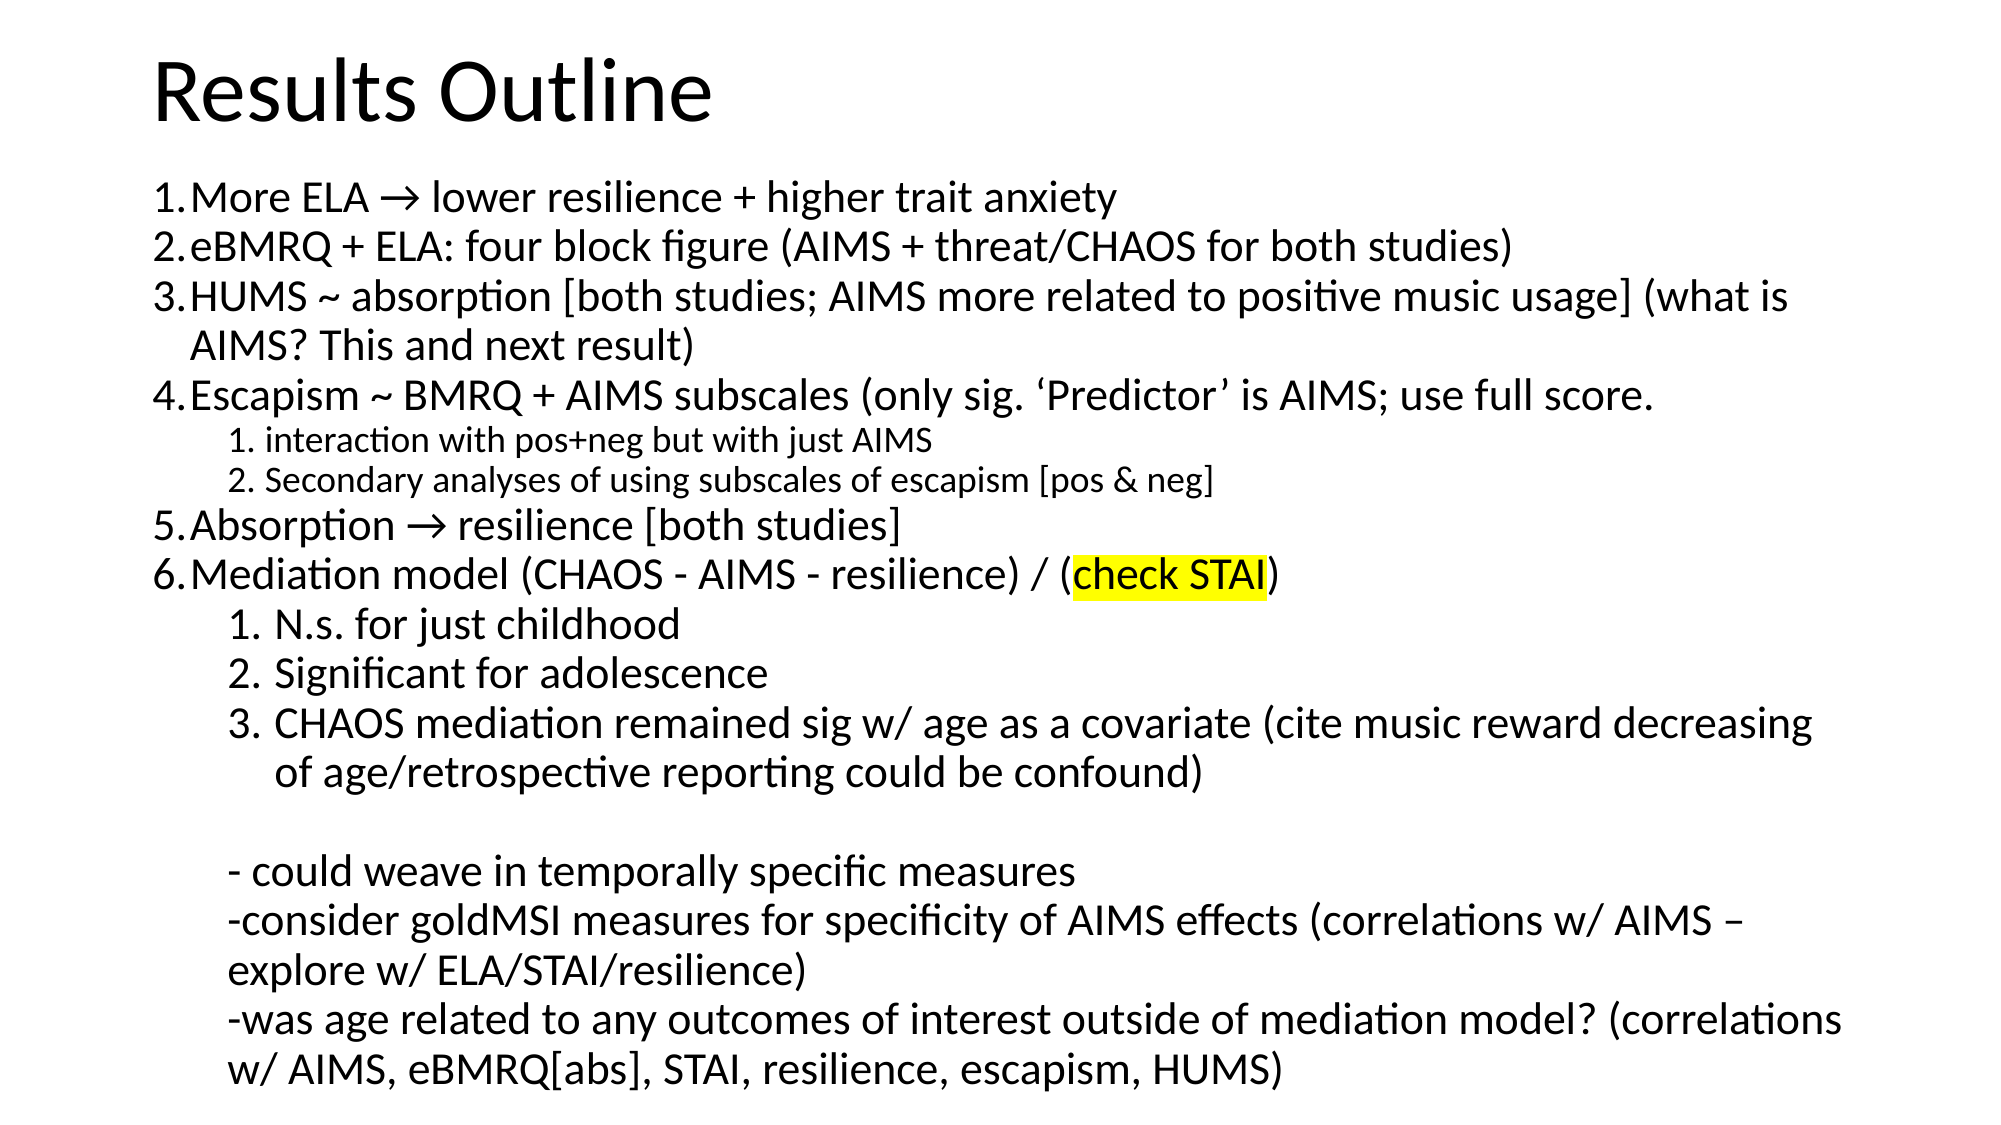

# Results Outline
More ELA → lower resilience + higher trait anxiety
eBMRQ + ELA: four block figure (AIMS + threat/CHAOS for both studies)
HUMS ~ absorption [both studies; AIMS more related to positive music usage] (what is AIMS? This and next result)
Escapism ~ BMRQ + AIMS subscales (only sig. ‘Predictor’ is AIMS; use full score.
interaction with pos+neg but with just AIMS
Secondary analyses of using subscales of escapism [pos & neg]
Absorption → resilience [both studies]
Mediation model (CHAOS - AIMS - resilience) / (check STAI)
N.s. for just childhood
Significant for adolescence
CHAOS mediation remained sig w/ age as a covariate (cite music reward decreasing of age/retrospective reporting could be confound)

- could weave in temporally specific measures
-consider goldMSI measures for specificity of AIMS effects (correlations w/ AIMS – explore w/ ELA/STAI/resilience)
-was age related to any outcomes of interest outside of mediation model? (correlations w/ AIMS, eBMRQ[abs], STAI, resilience, escapism, HUMS)